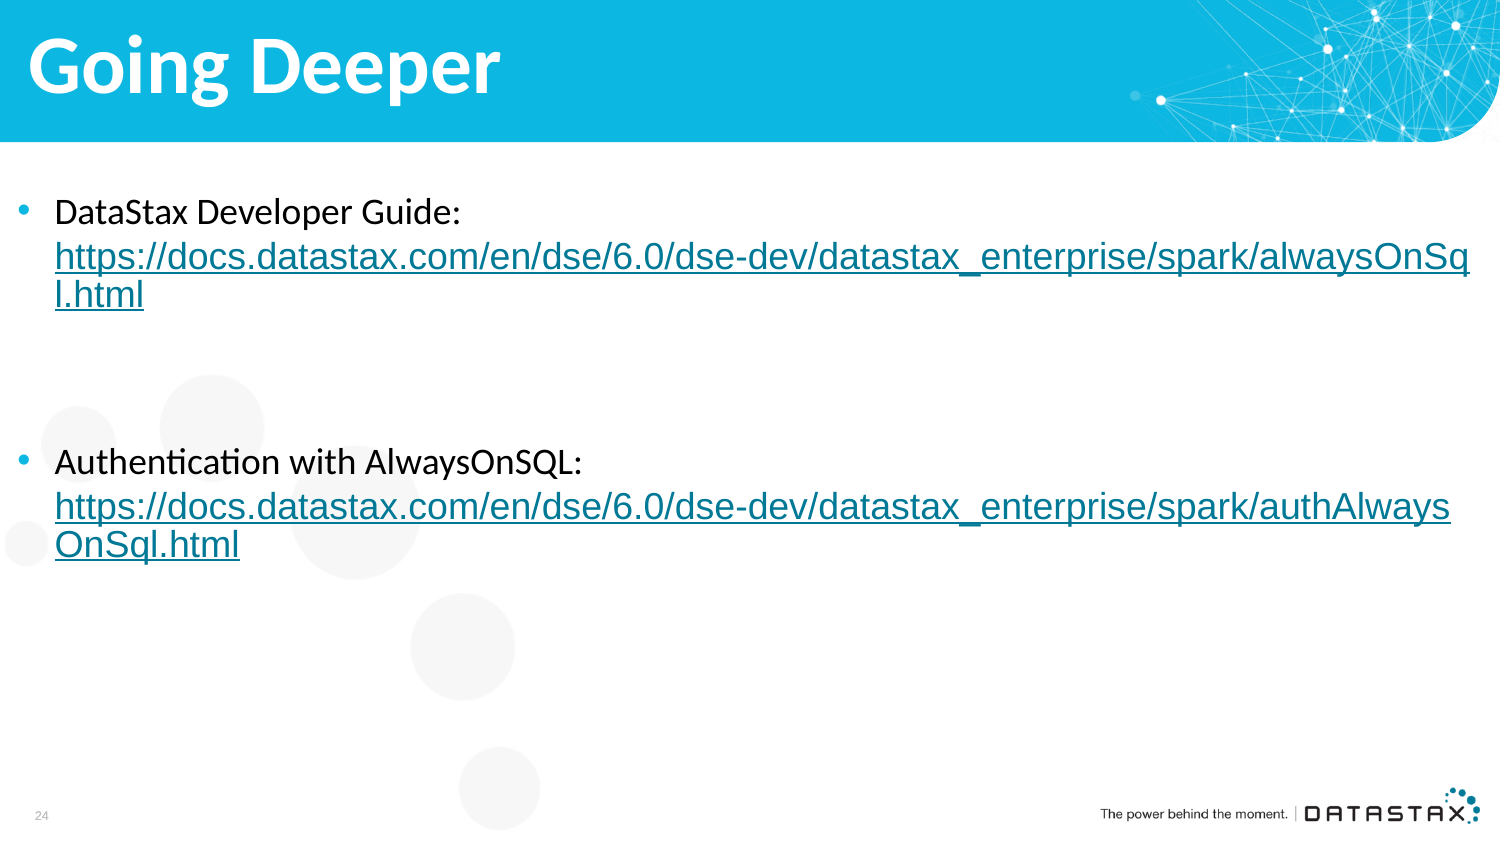

# Going Deeper
DataStax Developer Guide: https://docs.datastax.com/en/dse/6.0/dse-dev/datastax_enterprise/spark/alwaysOnSql.html

Authentication with AlwaysOnSQL: https://docs.datastax.com/en/dse/6.0/dse-dev/datastax_enterprise/spark/authAlwaysOnSql.html
24
24